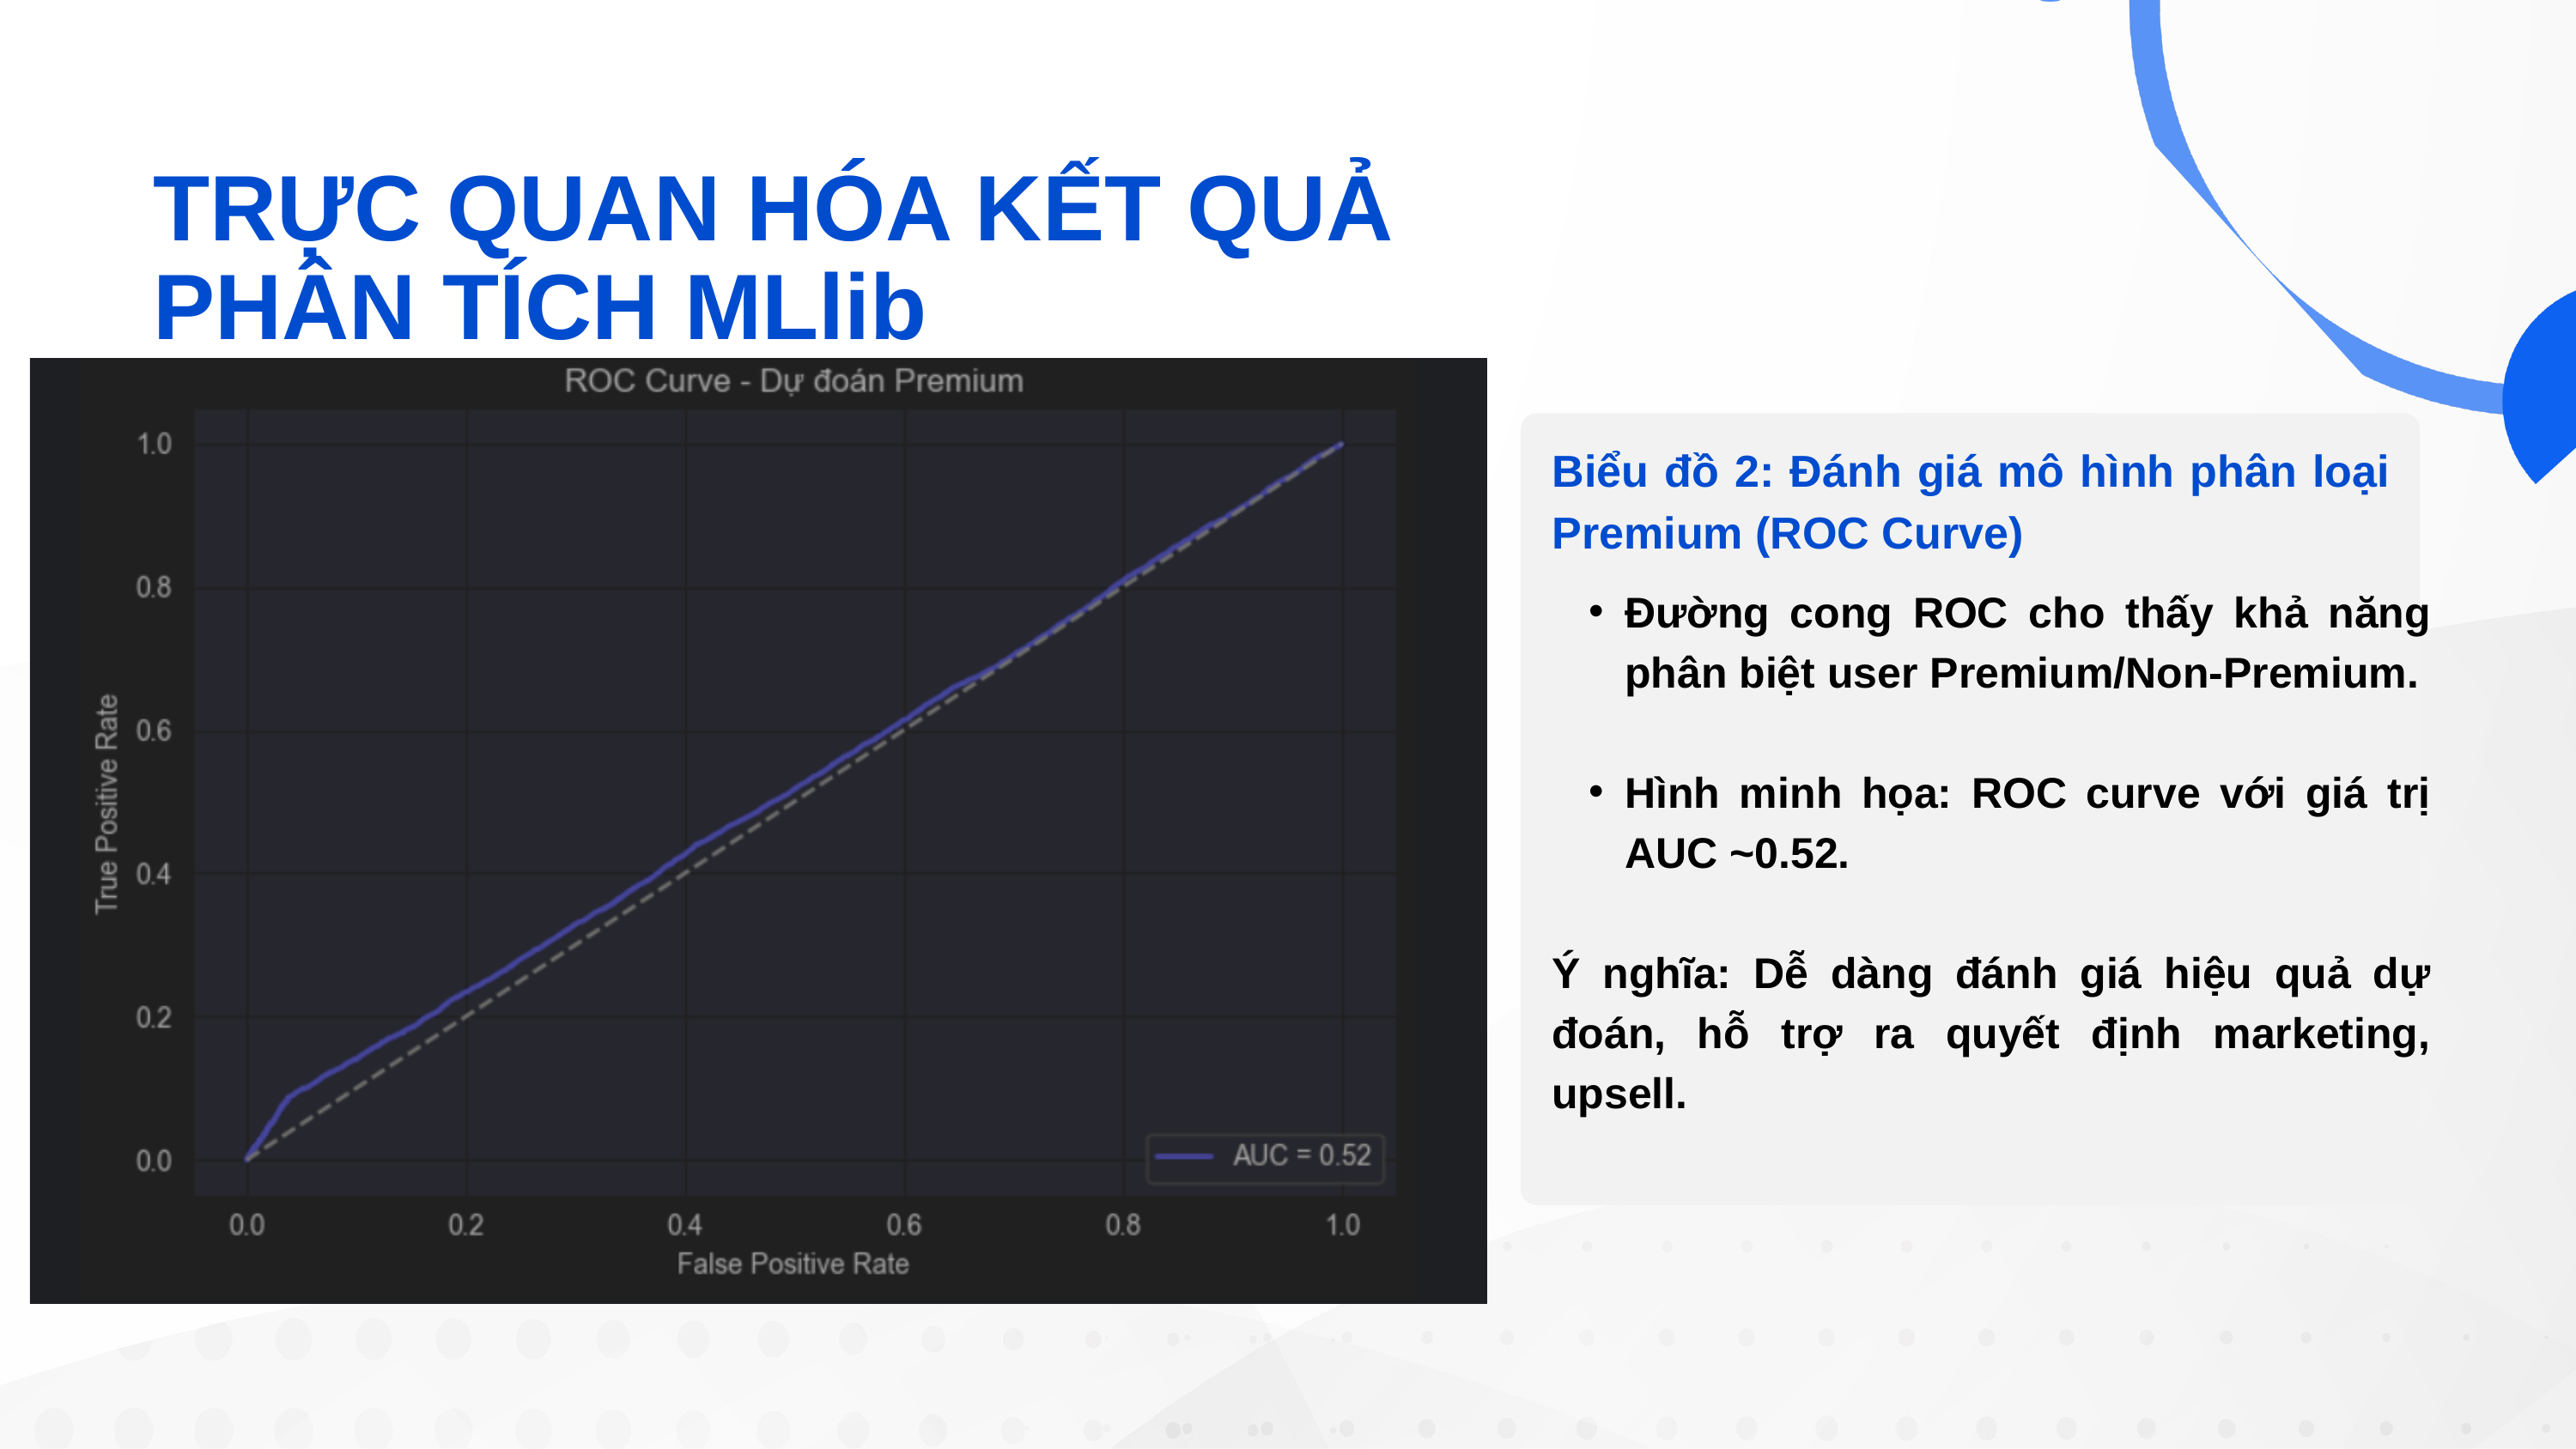

TRỰC QUAN HÓA KẾT QUẢ PHÂN TÍCH MLlib

Biểu đồ 2: Đánh giá mô hình phân loại Premium (ROC Curve)
Đường cong ROC cho thấy khả năng phân biệt user Premium/Non-Premium.

Hình minh họa: ROC curve với giá trị AUC ~0.52.

Ý nghĩa: Dễ dàng đánh giá hiệu quả dự đoán, hỗ trợ ra quyết định marketing, upsell.